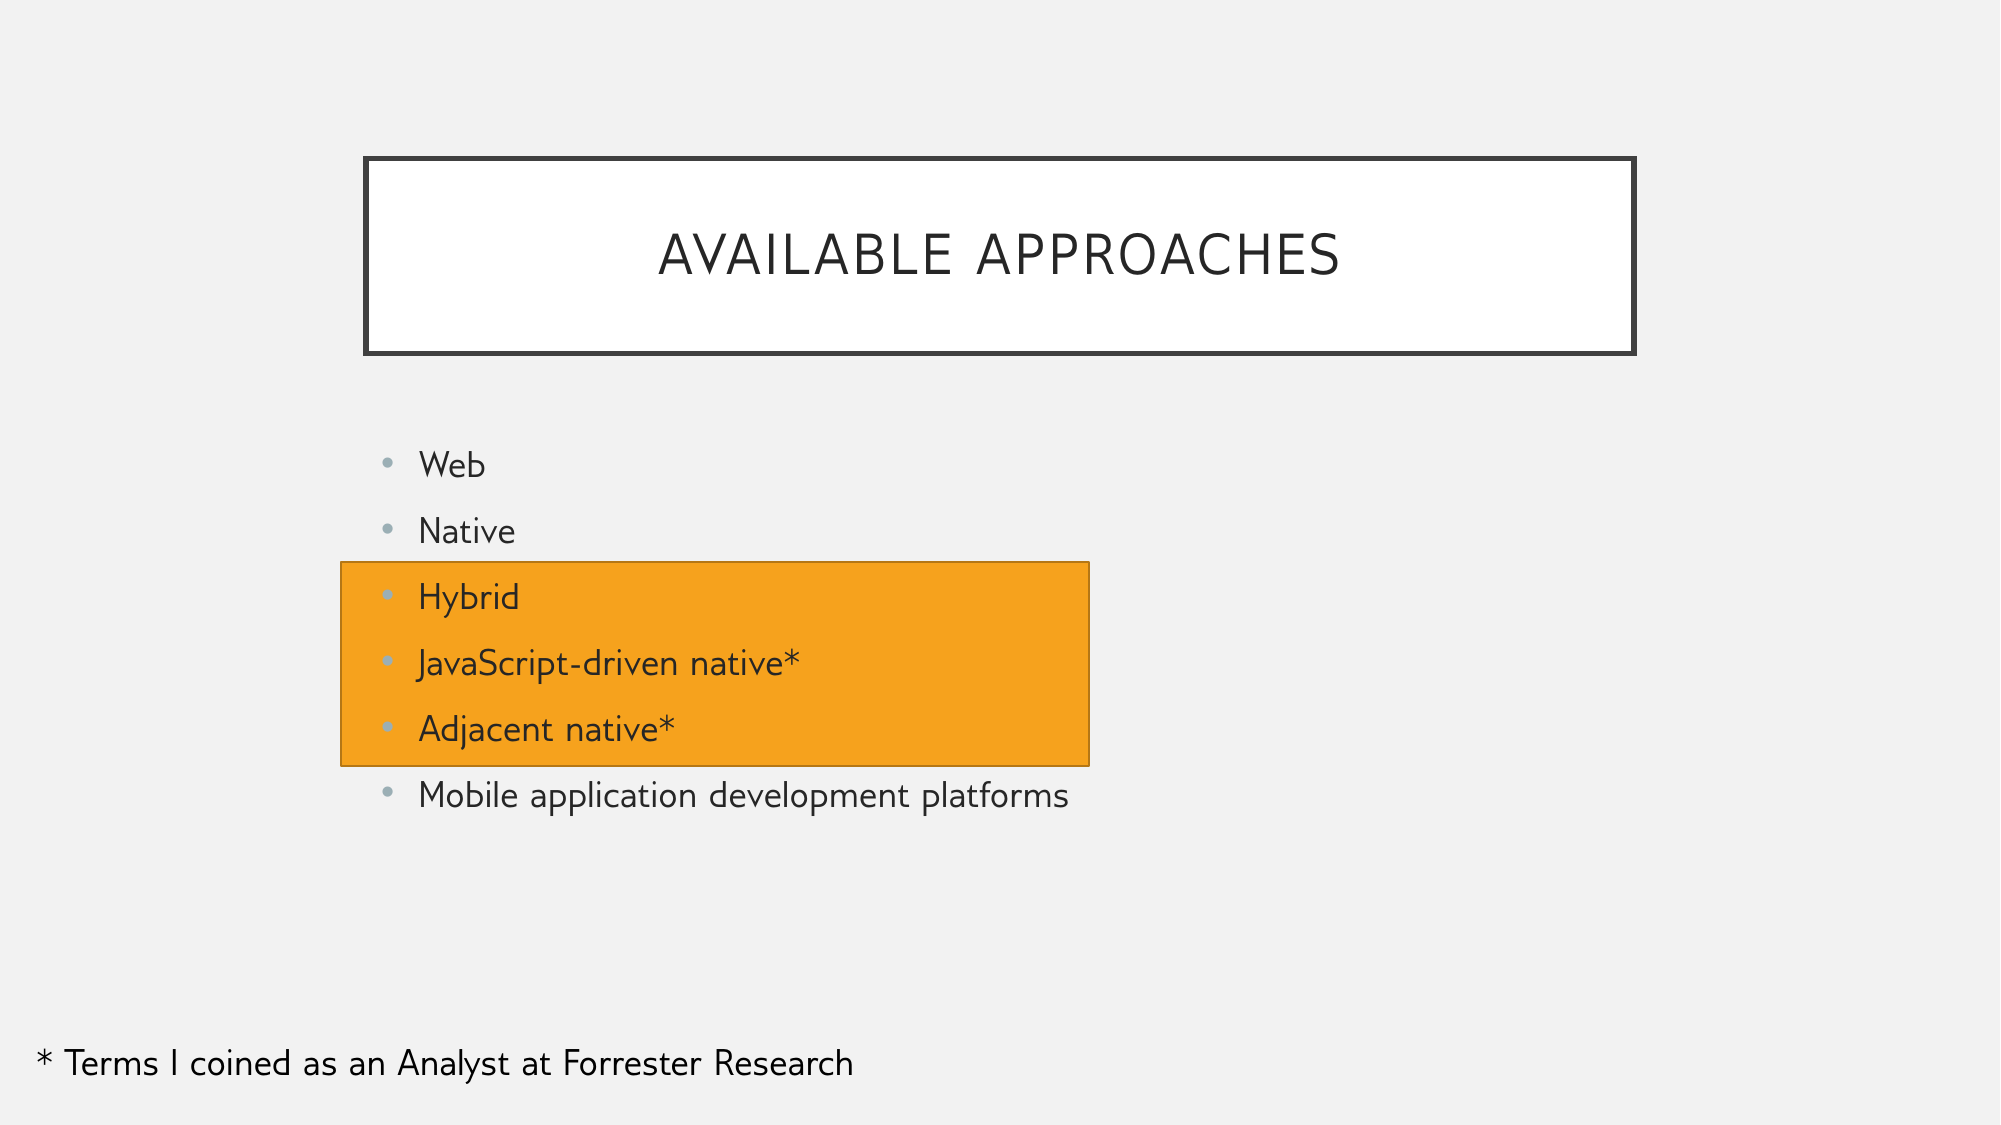

# Available Approaches
Web
Native
Hybrid
JavaScript-driven native*
Adjacent native*
Mobile application development platforms

* Terms I coined as an Analyst at Forrester Research